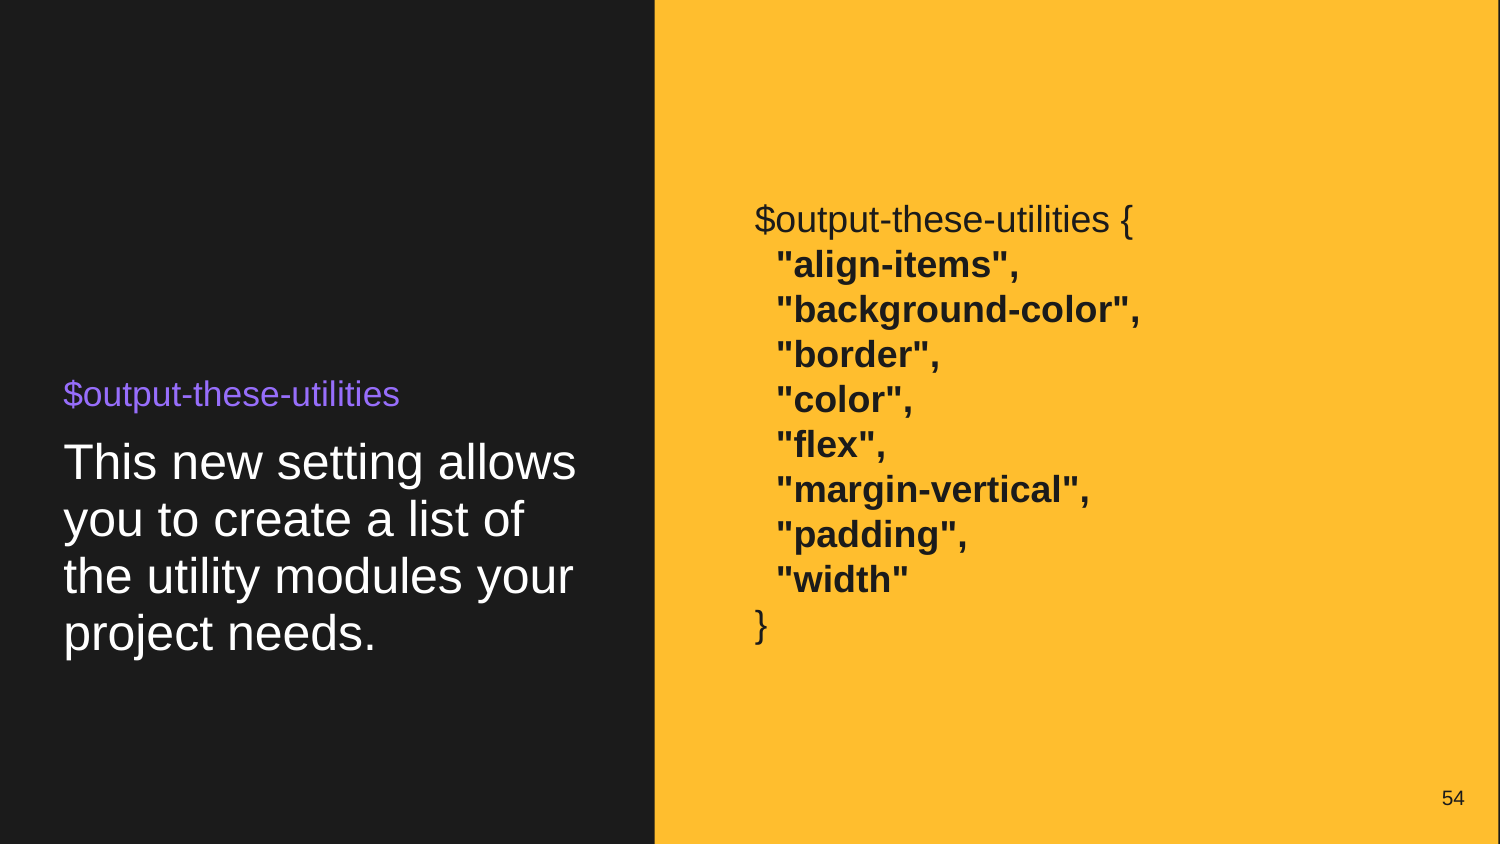

$output-these-utilities {
  "align-items",
  "background-color",
  "border",
  "color",
  "flex",
  "margin-vertical",
  "padding",
  "width"
}
# $output-these-utilities
This new setting allows you to create a list of the utility modules your project needs.
54